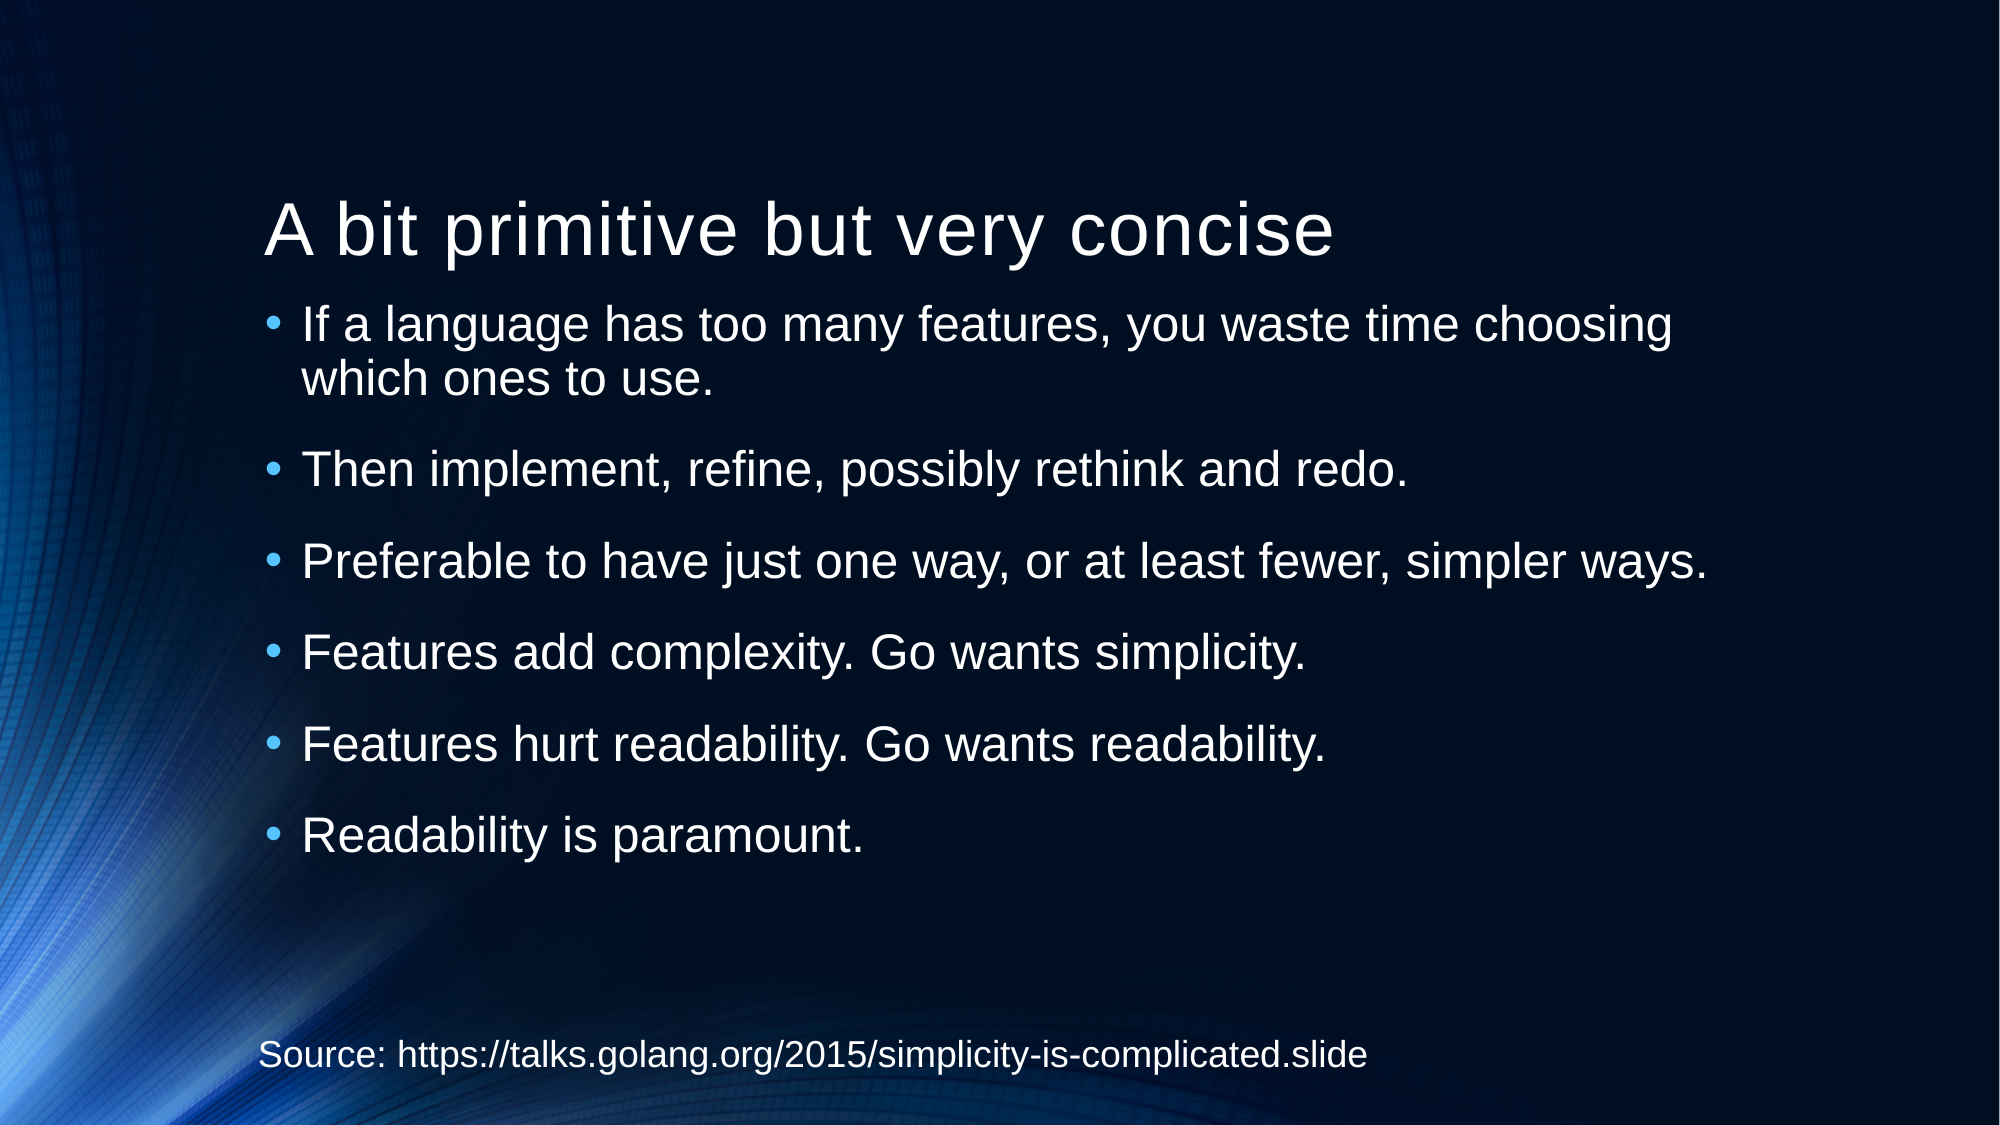

# A bit primitive but very concise
If a language has too many features, you waste time choosing which ones to use.
Then implement, refine, possibly rethink and redo.
Preferable to have just one way, or at least fewer, simpler ways.
Features add complexity. Go wants simplicity.
Features hurt readability. Go wants readability.
Readability is paramount.

Source: https://talks.golang.org/2015/simplicity-is-complicated.slide